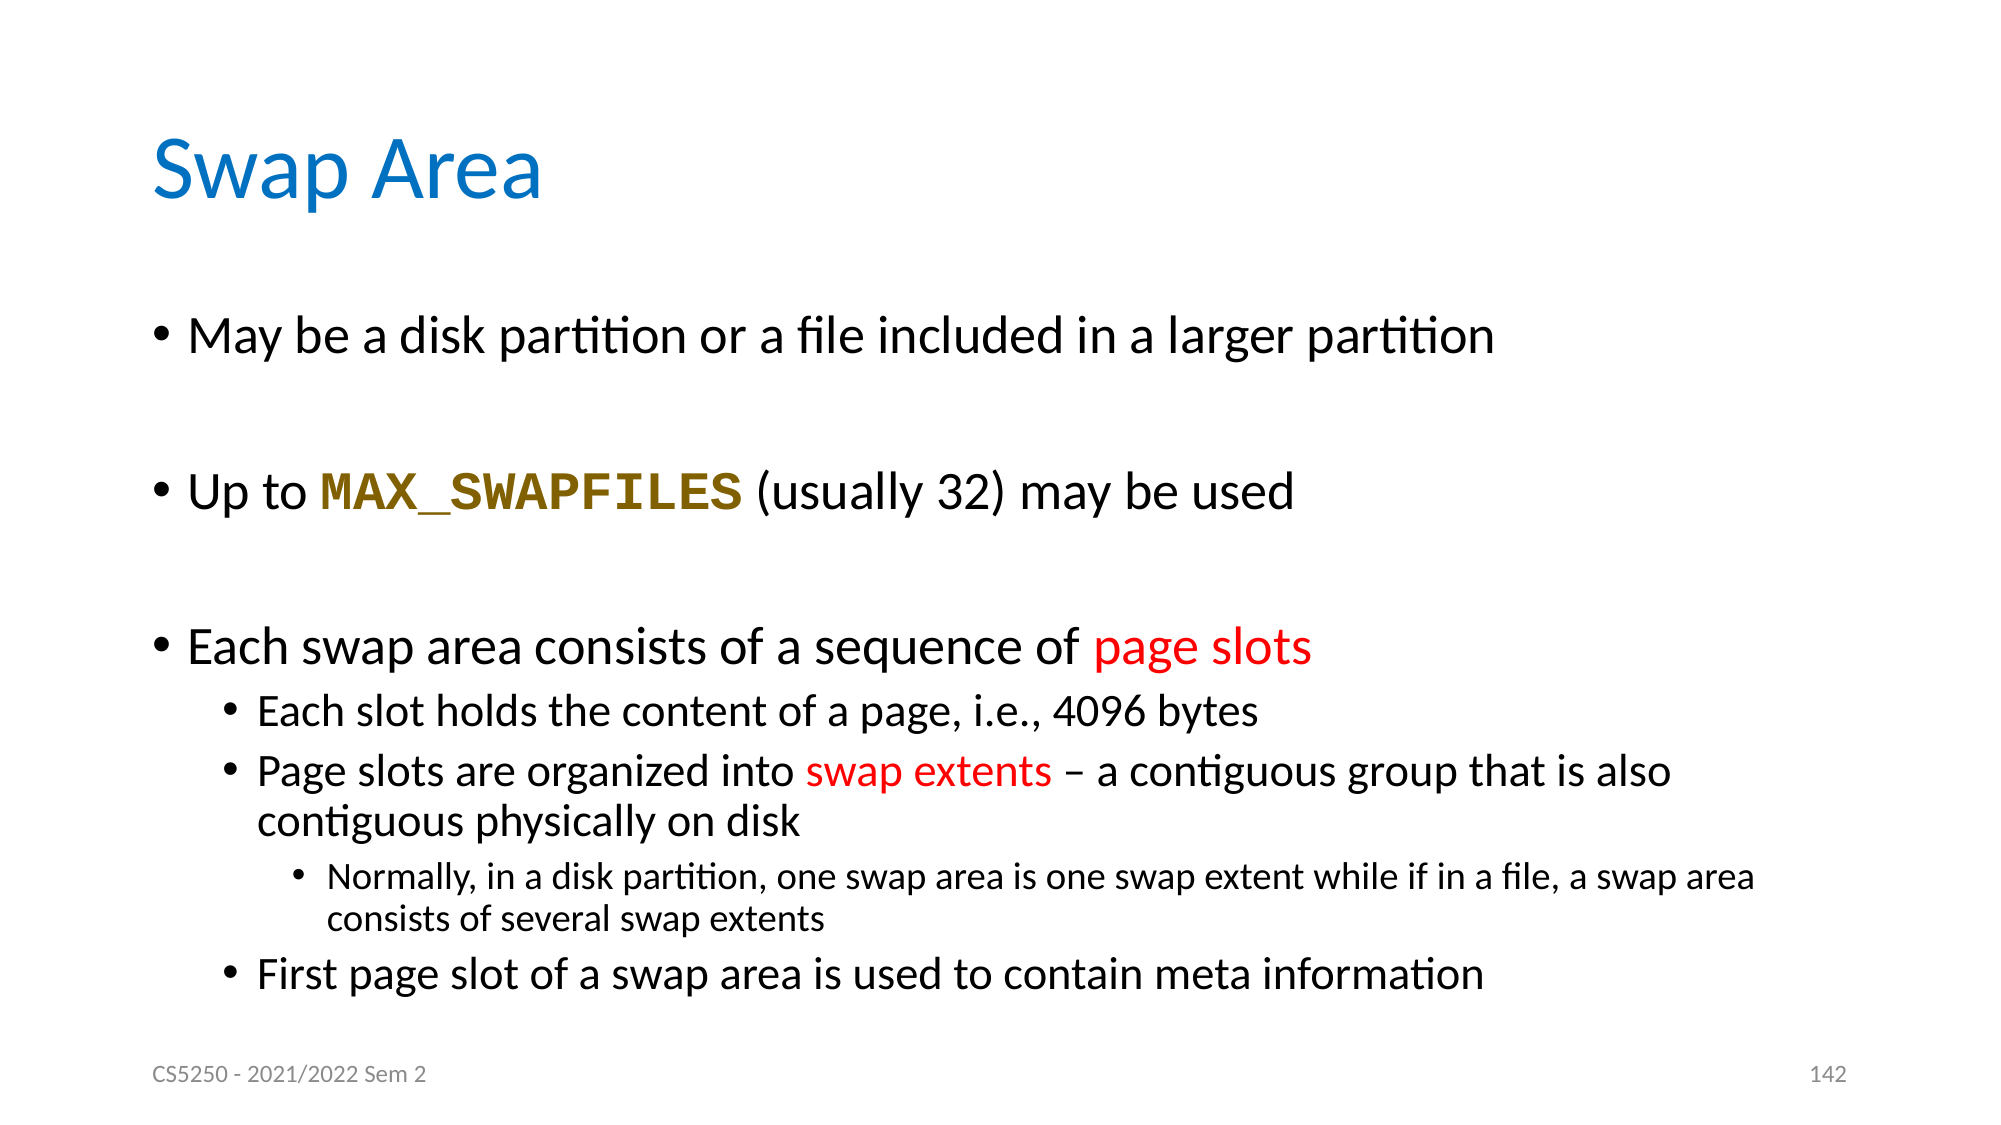

# Swap Area
May be a disk partition or a file included in a larger partition

Up to MAX_SWAPFILES (usually 32) may be used

Each swap area consists of a sequence of page slots
Each slot holds the content of a page, i.e., 4096 bytes
Page slots are organized into swap extents – a contiguous group that is also contiguous physically on disk
Normally, in a disk partition, one swap area is one swap extent while if in a file, a swap area consists of several swap extents
First page slot of a swap area is used to contain meta information
CS5250 - 2021/2022 Sem 2
142